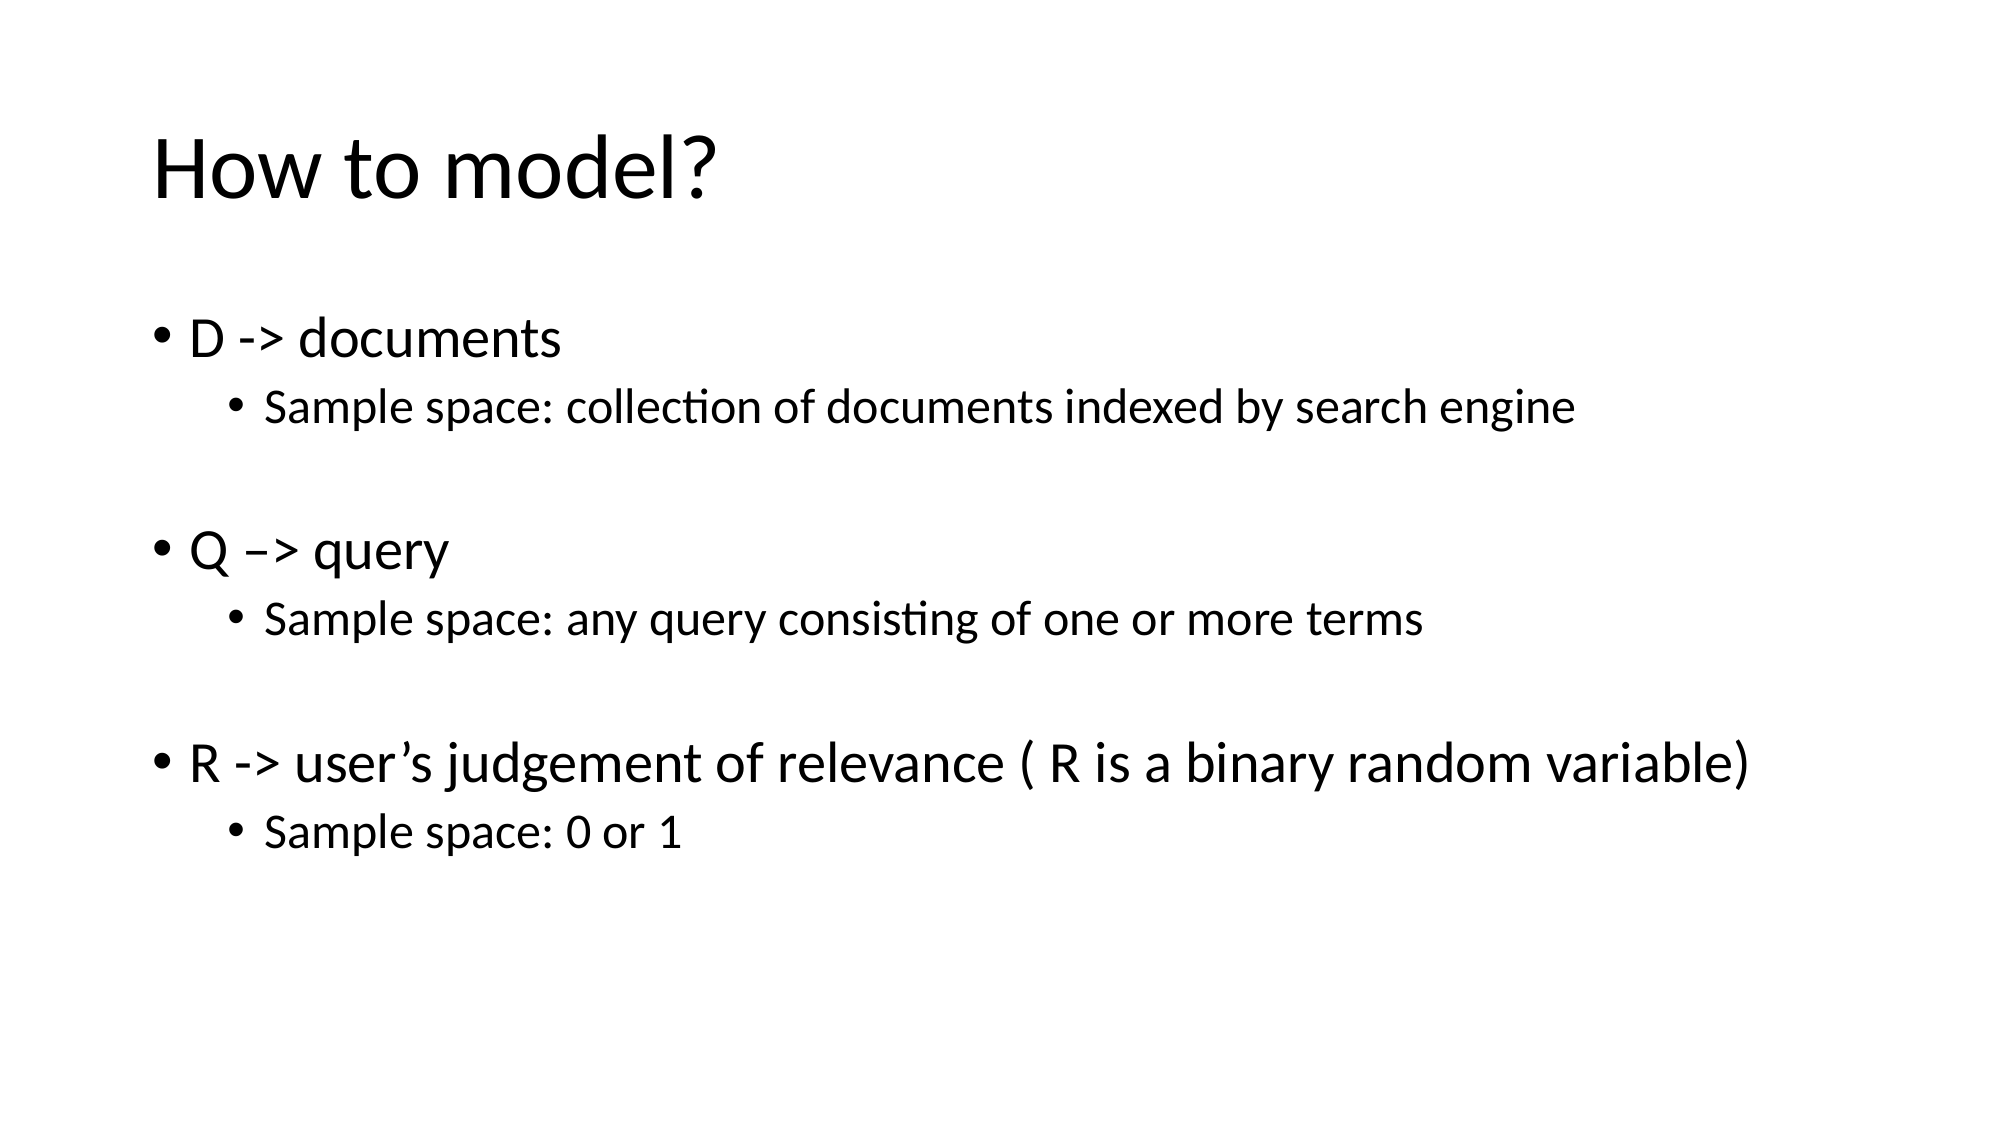

How to model?
D -> documents
Sample space: collection of documents indexed by search engine

Q –> query
Sample space: any query consisting of one or more terms

R -> user’s judgement of relevance ( R is a binary random variable)
Sample space: 0 or 1